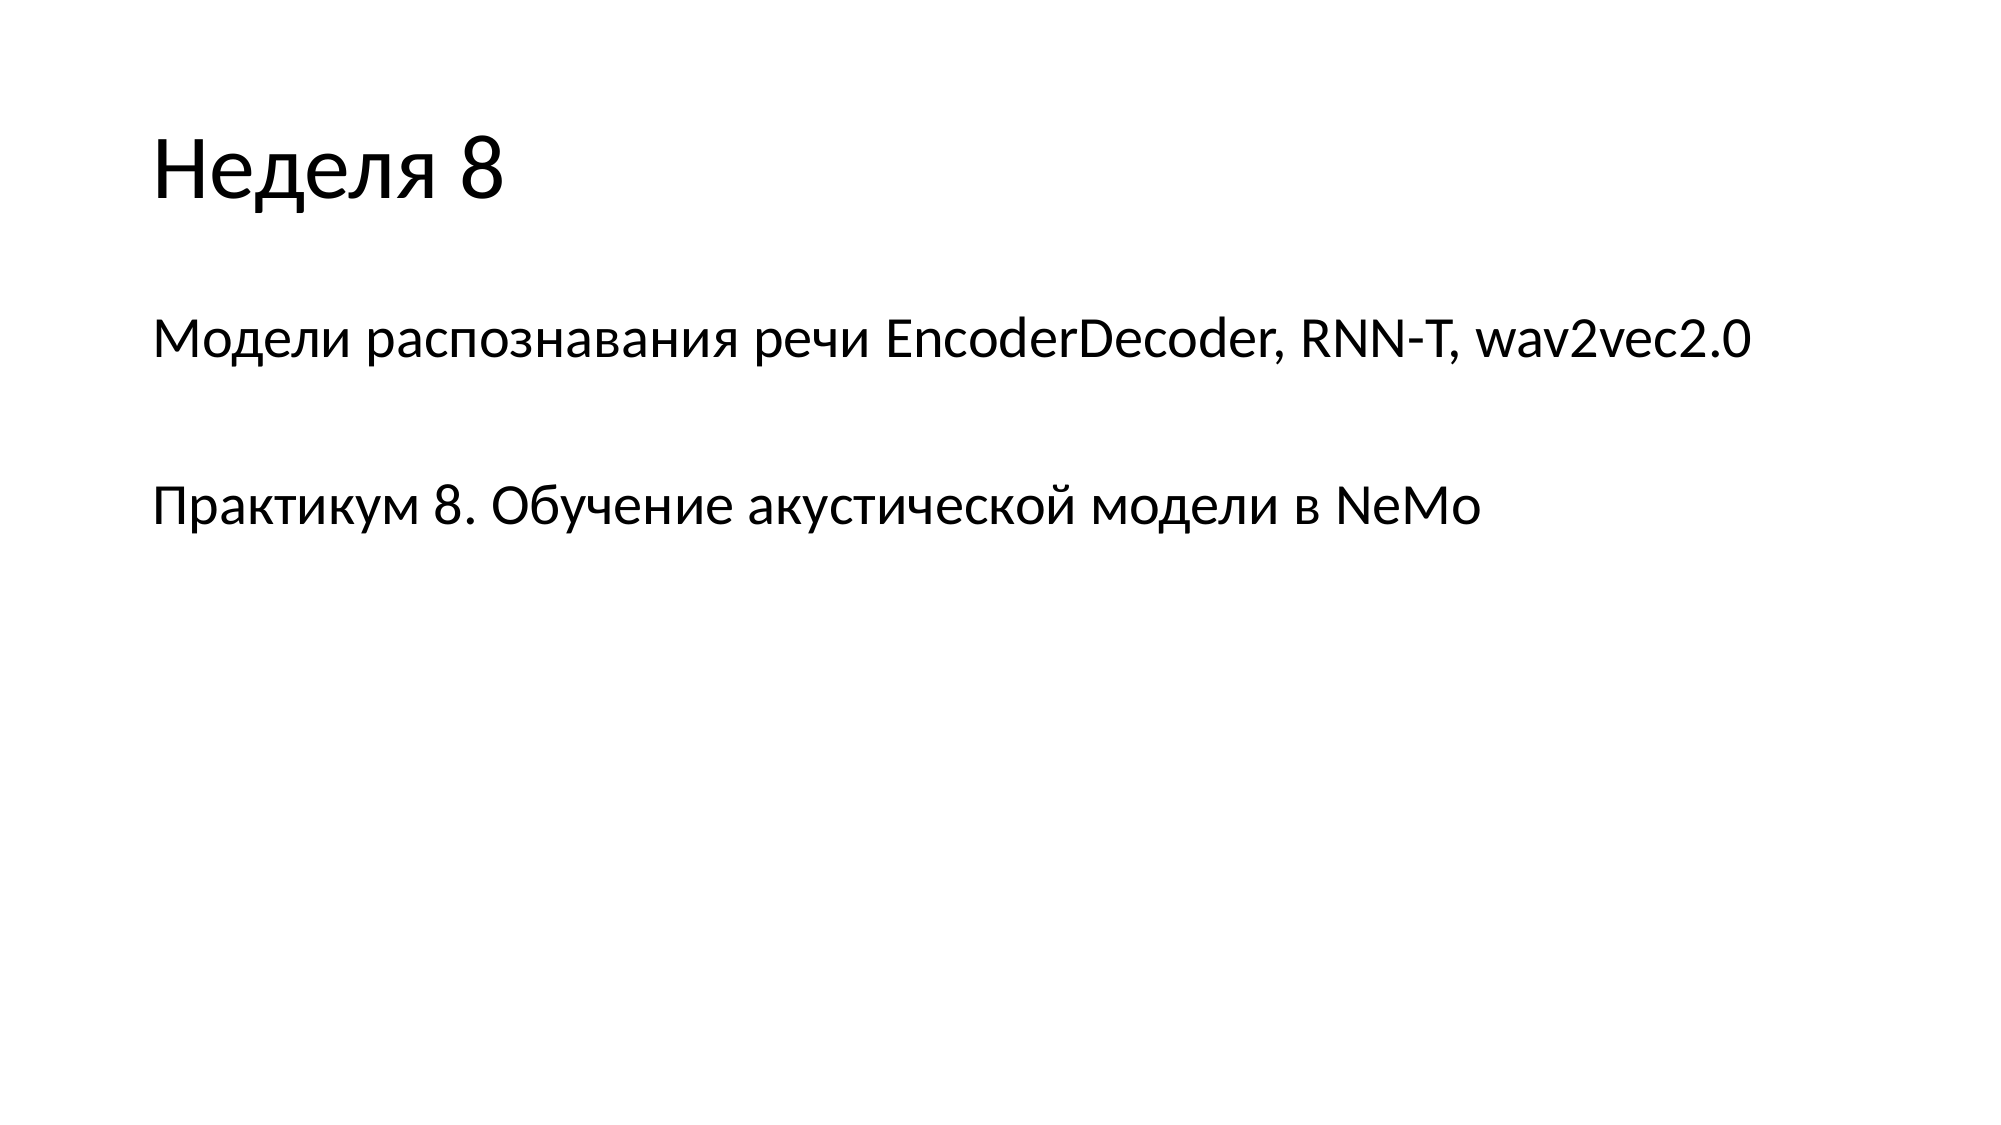

# Неделя 8
Модели распознавания речи EncoderDecoder, RNN-T, wav2vec2.0

Практикум 8. Обучение акустической модели в NeMo